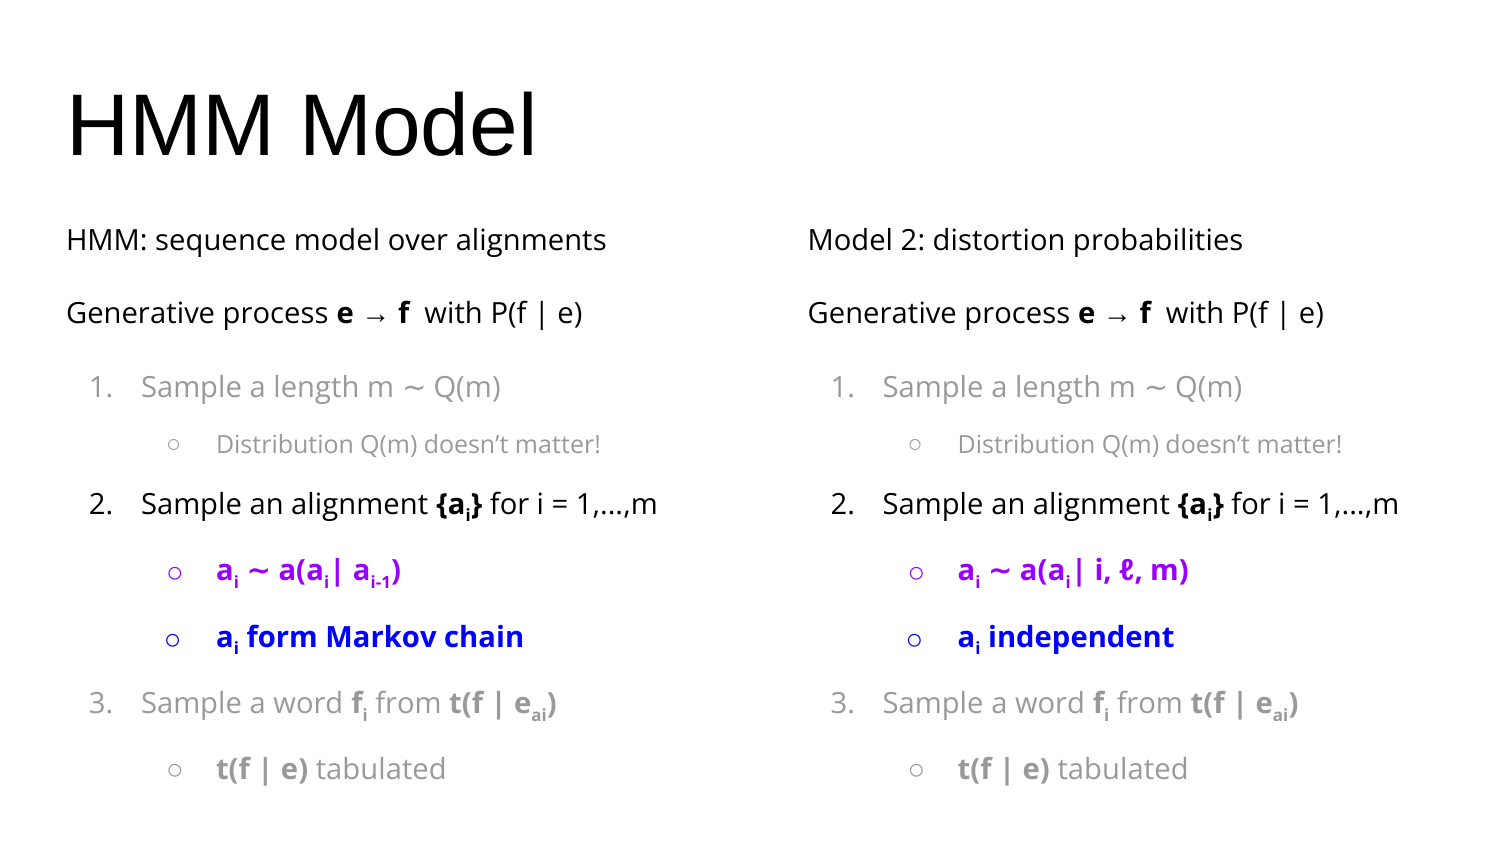

# HMM Model
HMM: sequence model over alignments
Generative process e → f  with P(f | e)
Sample a length m ∼ Q(m)
Distribution Q(m) doesn’t matter!
Sample an alignment {ai} for i = 1,...,m
ai ∼ a(ai| ai-1)
ai form Markov chain
Sample a word fi from t(f | eai)
t(f | e) tabulated
Model 2: distortion probabilities
Generative process e → f  with P(f | e)
Sample a length m ∼ Q(m)
Distribution Q(m) doesn’t matter!
Sample an alignment {ai} for i = 1,...,m
ai ∼ a(ai| i, ℓ, m)
ai independent
Sample a word fi from t(f | eai)
t(f | e) tabulated